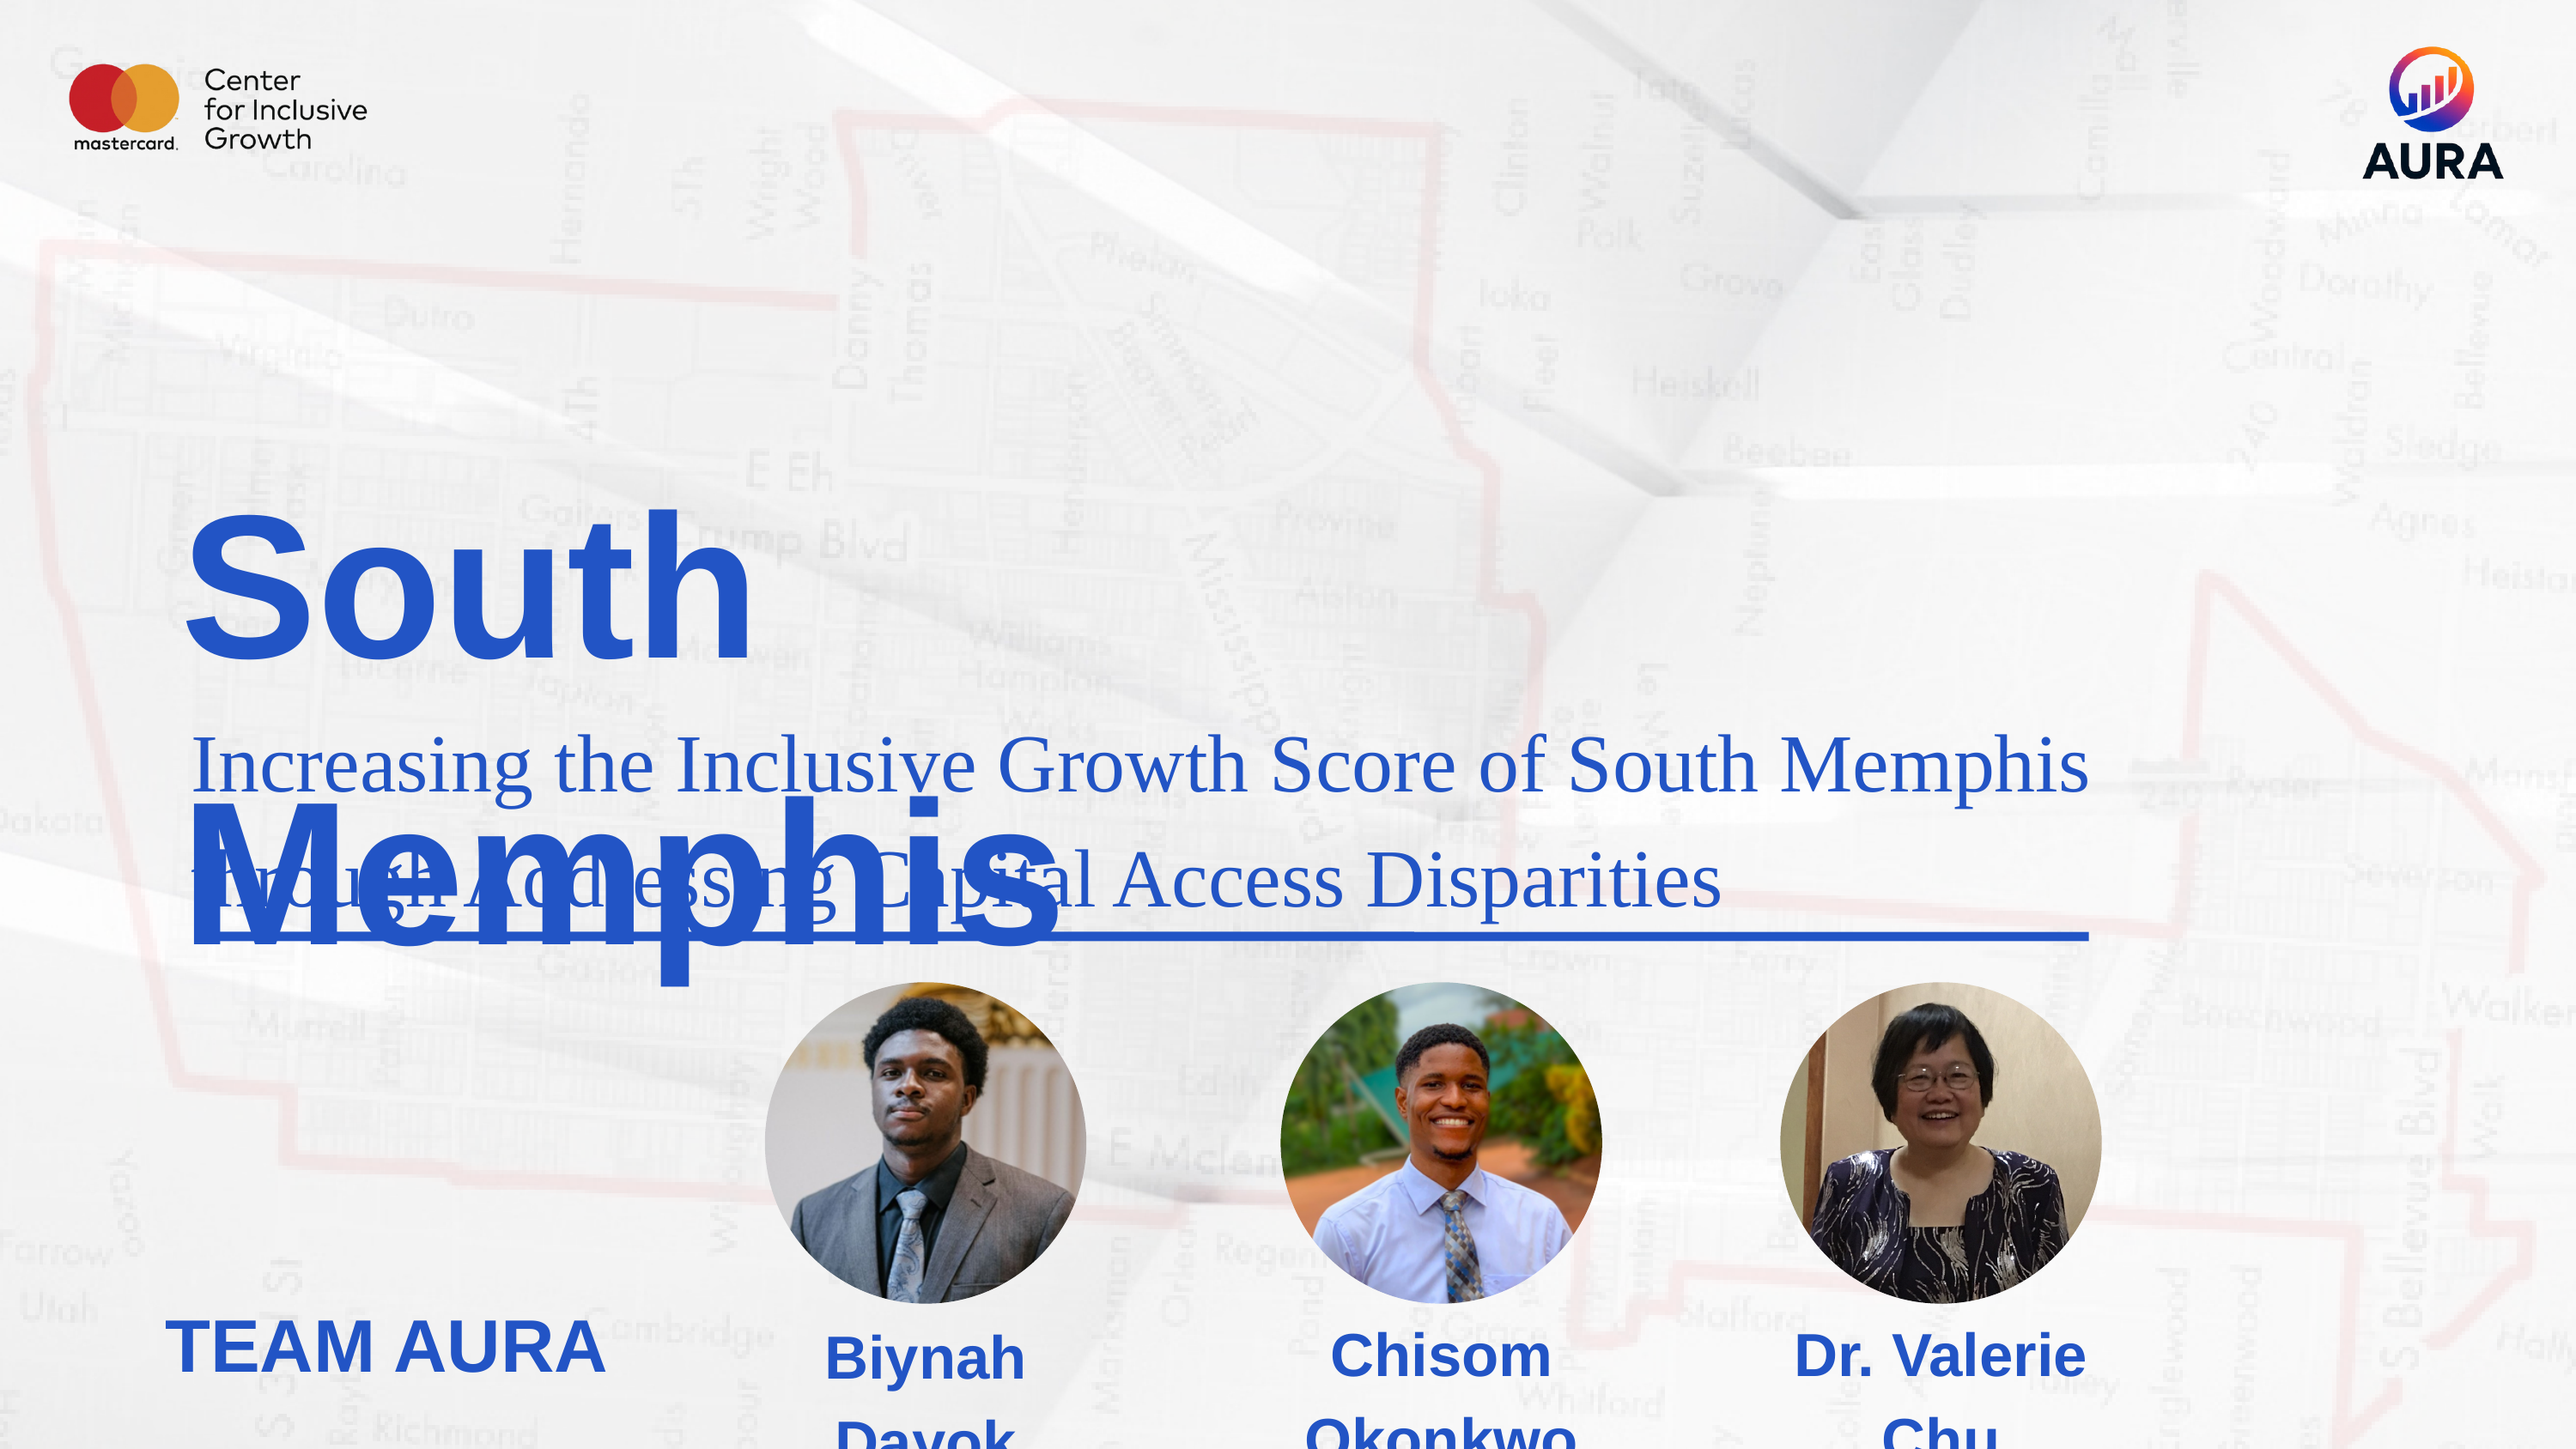

South Memphis
Increasing the Inclusive Growth Score of South Memphis through Addressing Capital Access Disparities​

Biynah Dayok

Chisom Okonkwo

Dr. Valerie Chu
TEAM AURA